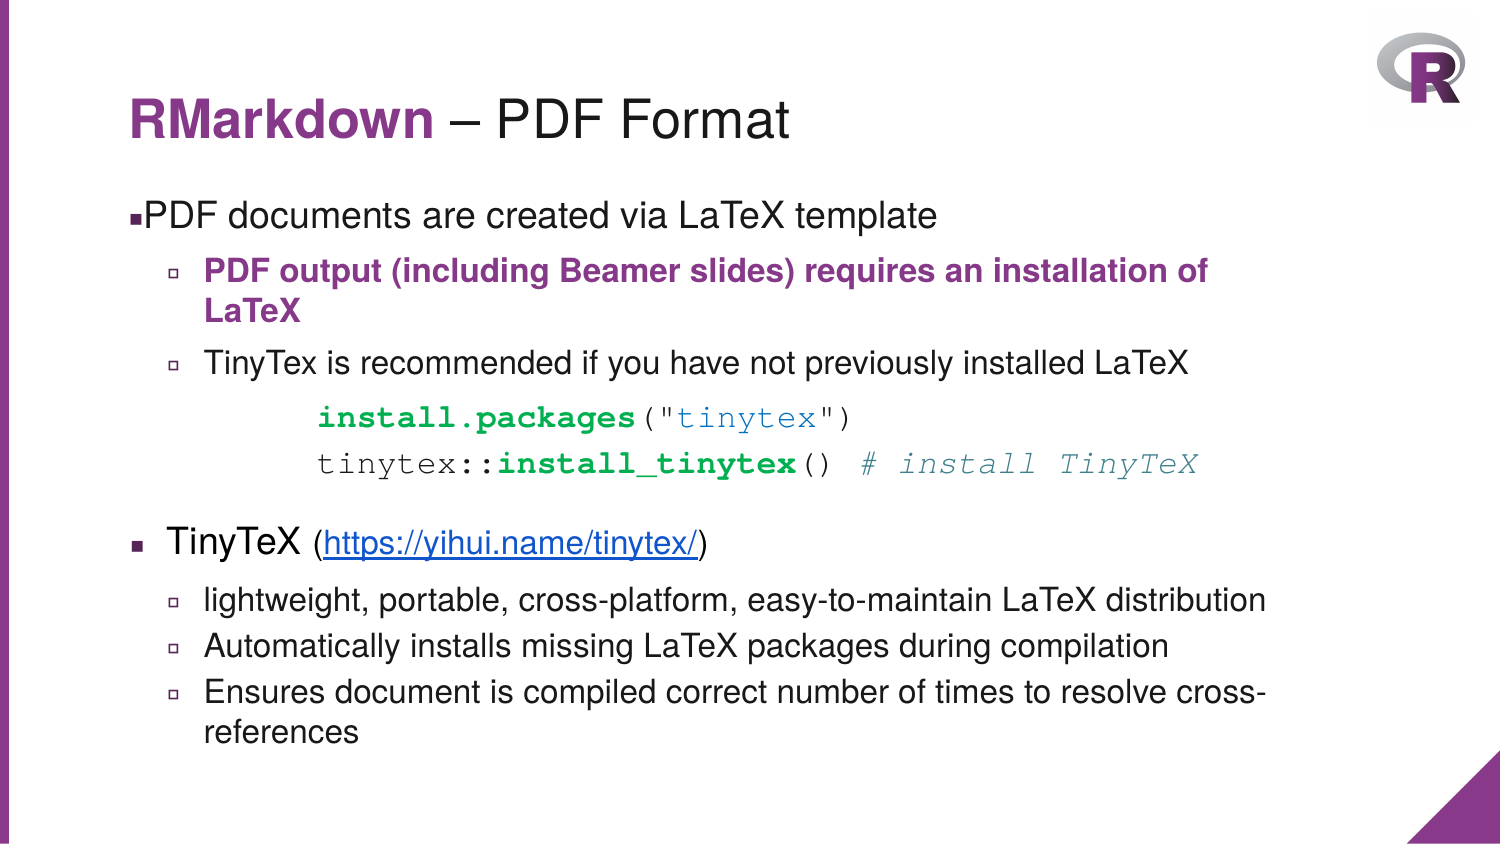

# RMarkdown – PDF Format
PDF documents are created via LaTeX template
PDF output (including Beamer slides) requires an installation of LaTeX
TinyTex is recommended if you have not previously installed LaTeX
	install.packages("tinytex")
	tinytex::install_tinytex() # install TinyTeX
TinyTeX (https://yihui.name/tinytex/)
lightweight, portable, cross-platform, easy-to-maintain LaTeX distribution
Automatically installs missing LaTeX packages during compilation
Ensures document is compiled correct number of times to resolve cross-references